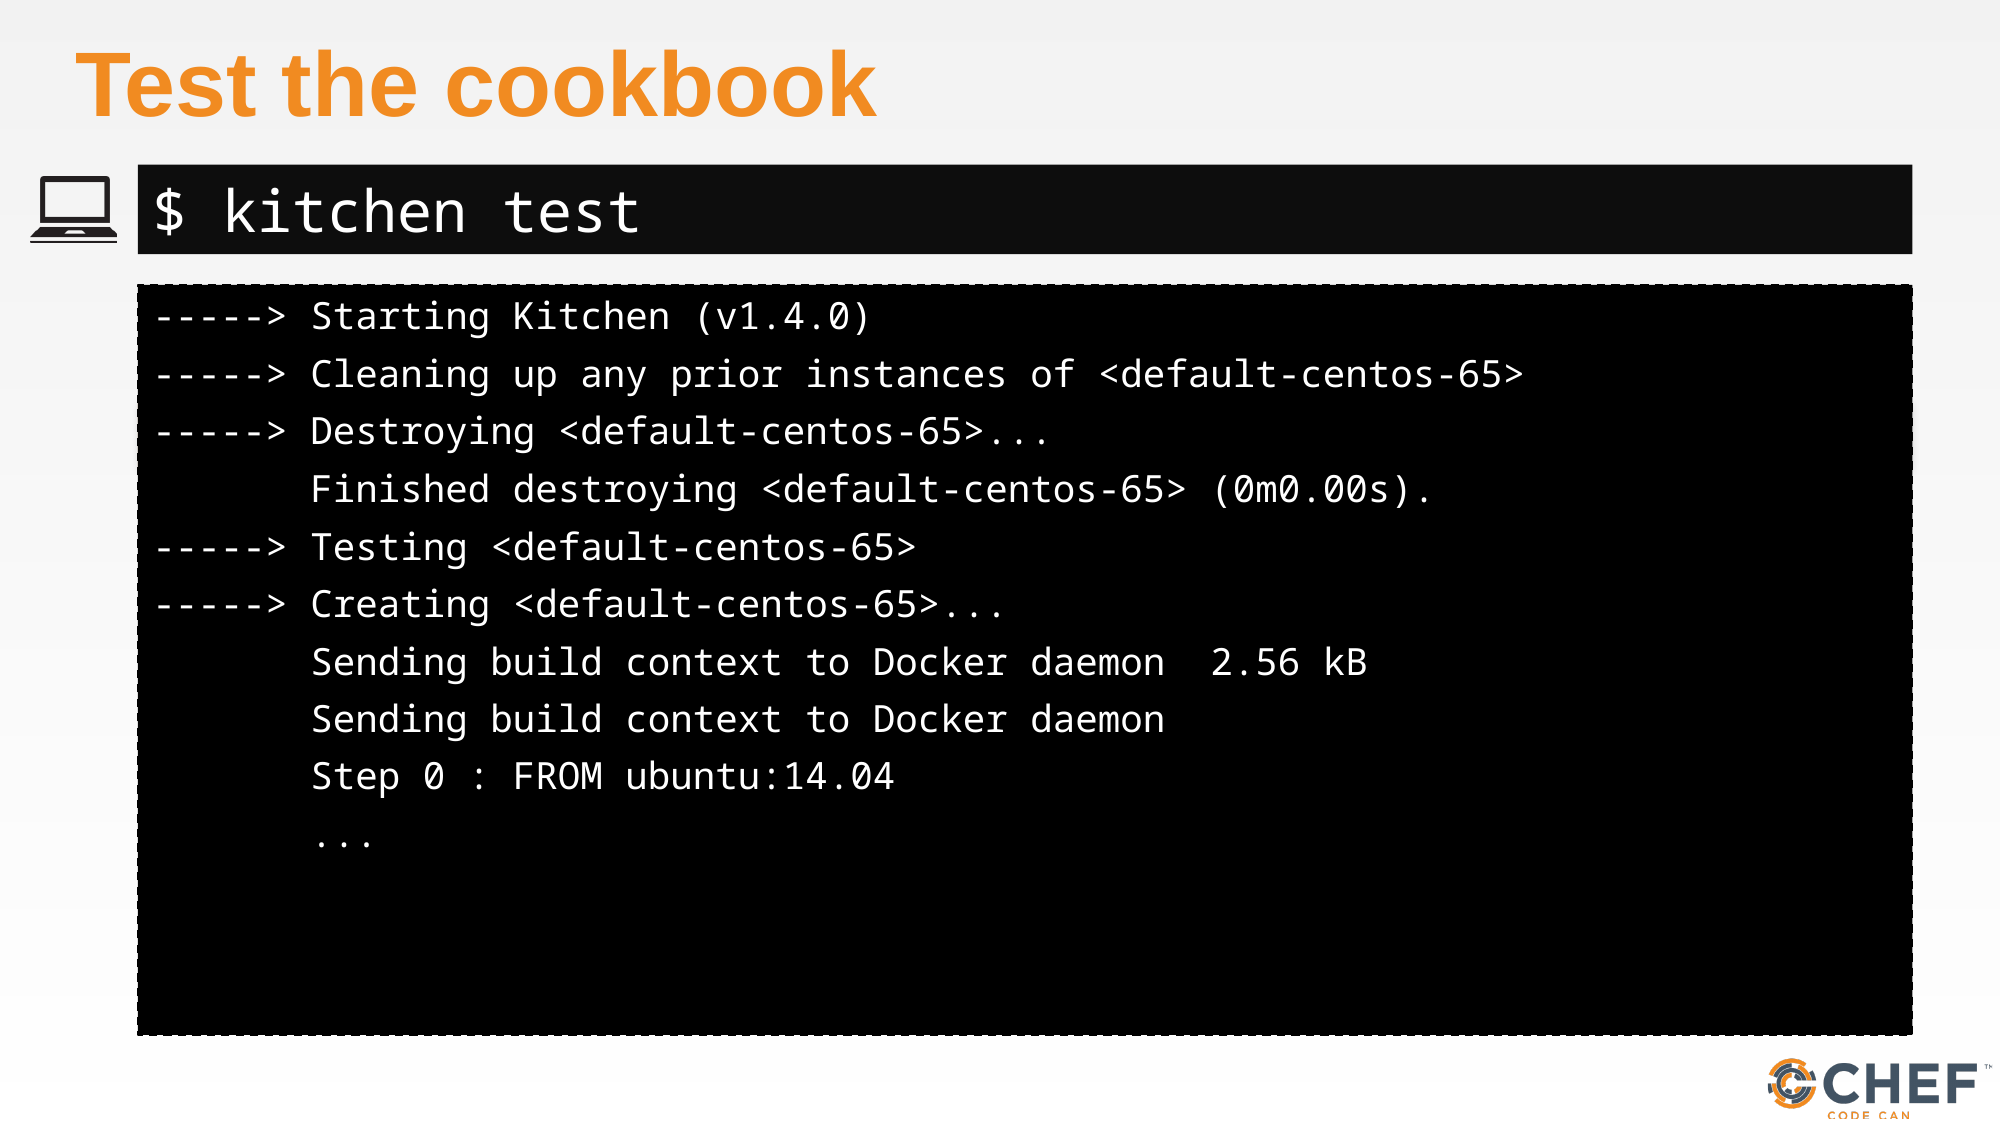

# Test the cookbook
$ kitchen test
-----> Starting Kitchen (v1.4.0)
-----> Cleaning up any prior instances of <default-centos-65>
-----> Destroying <default-centos-65>...
       Finished destroying <default-centos-65> (0m0.00s).
-----> Testing <default-centos-65>
-----> Creating <default-centos-65>...
       Sending build context to Docker daemon  2.56 kB
       Sending build context to Docker daemon
       Step 0 : FROM ubuntu:14.04
       ...